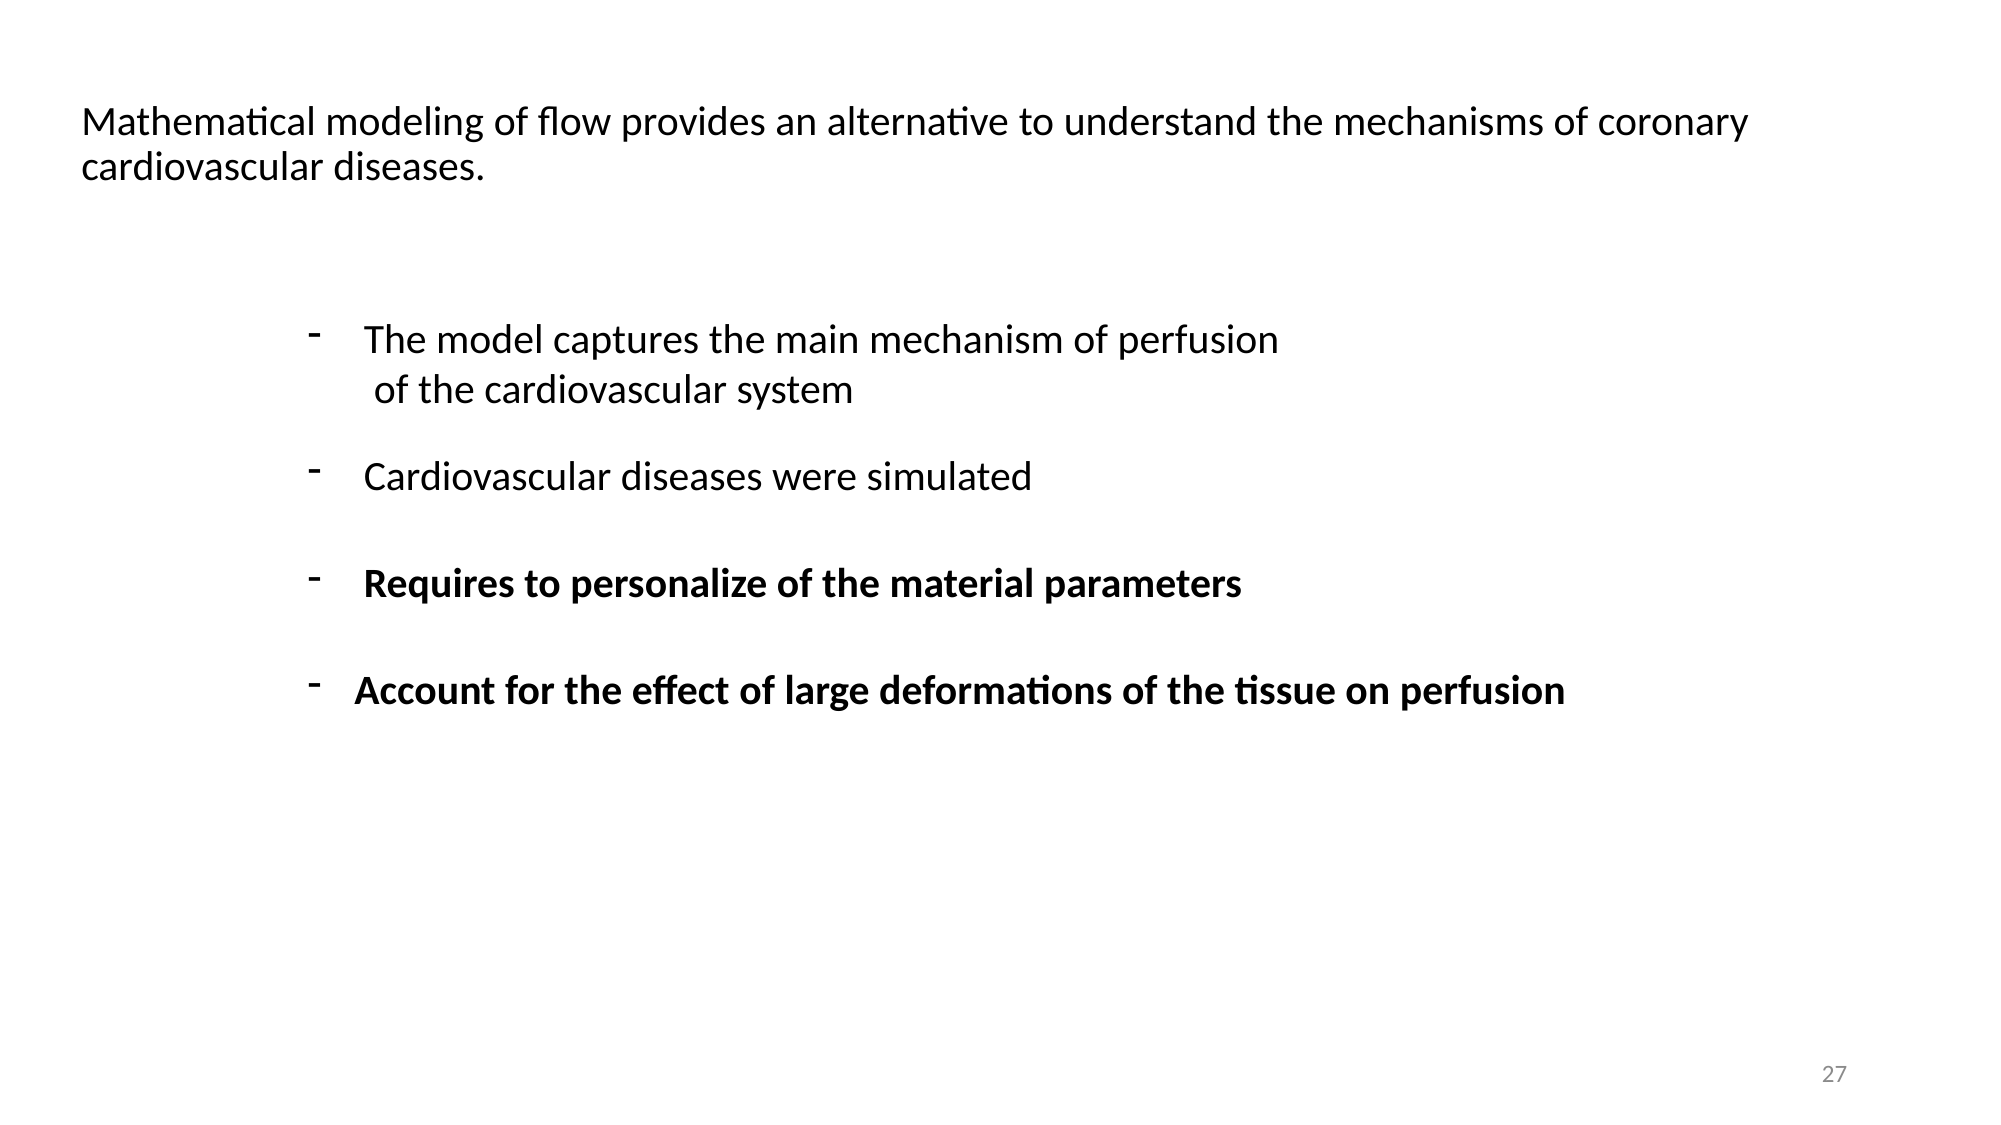

Mathematical modeling of flow provides an alternative to understand the mechanisms of coronary cardiovascular diseases.
The model captures the main mechanism of perfusion
       of the cardiovascular system
Cardiovascular diseases were simulated
Requires to personalize of the material parameters
Account for the effect of large deformations of the tissue on perfusion
27